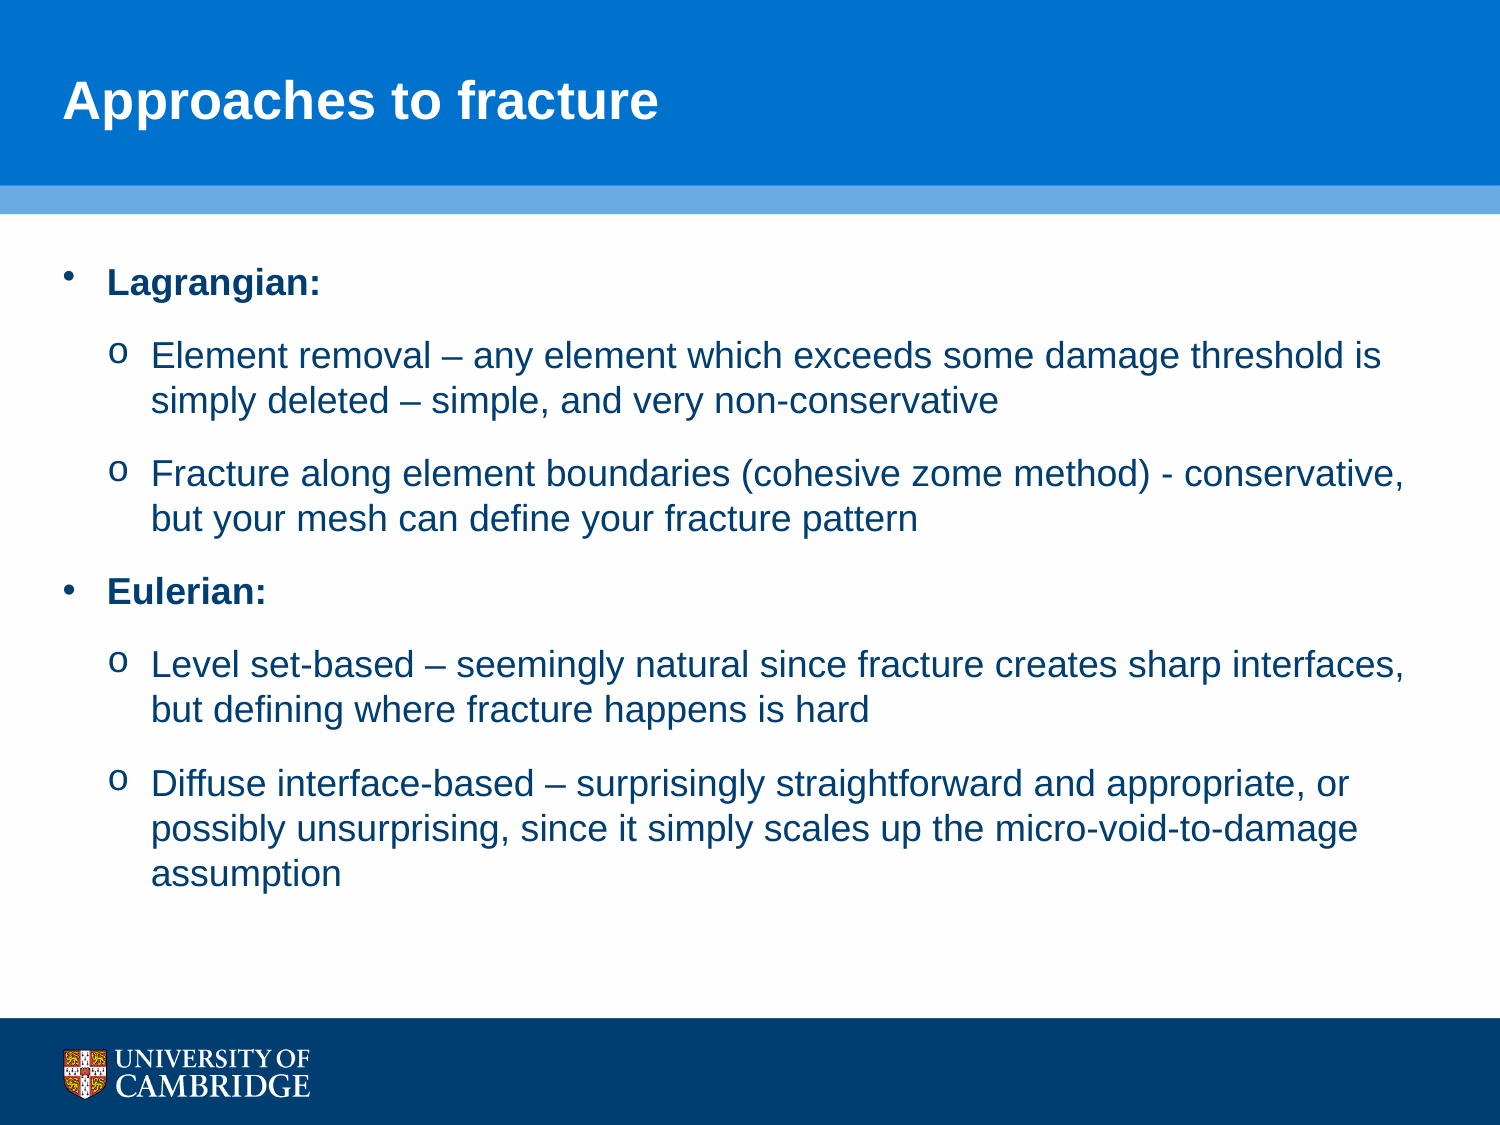

# Approaches to fracture
Lagrangian:
Element removal – any element which exceeds some damage threshold is simply deleted – simple, and very non-conservative
Fracture along element boundaries (cohesive zome method) - conservative, but your mesh can define your fracture pattern
Eulerian:
Level set-based – seemingly natural since fracture creates sharp interfaces, but defining where fracture happens is hard
Diffuse interface-based – surprisingly straightforward and appropriate, or possibly unsurprising, since it simply scales up the micro-void-to-damage assumption